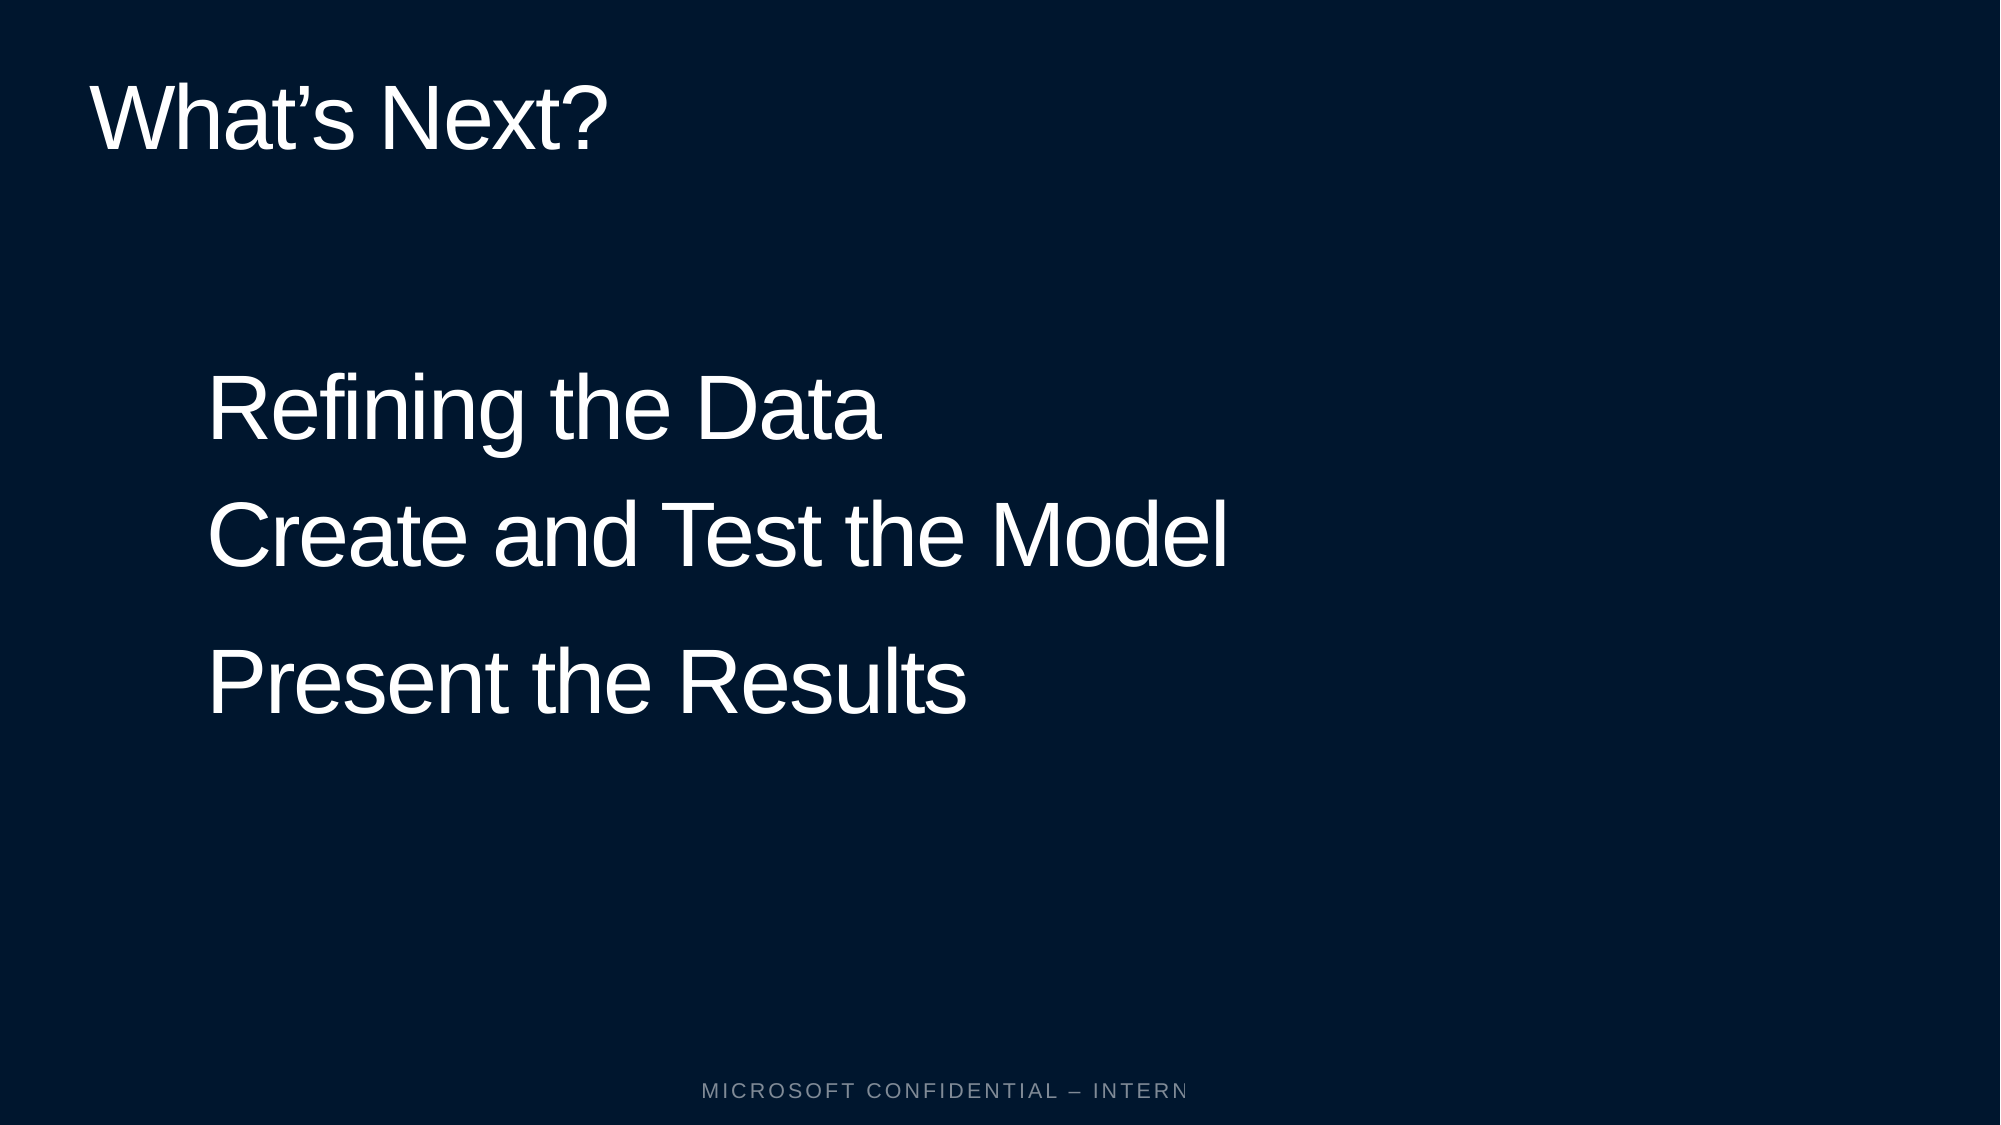

# What’s Next?
Refining the Data
Create and Test the Model
Present the Results